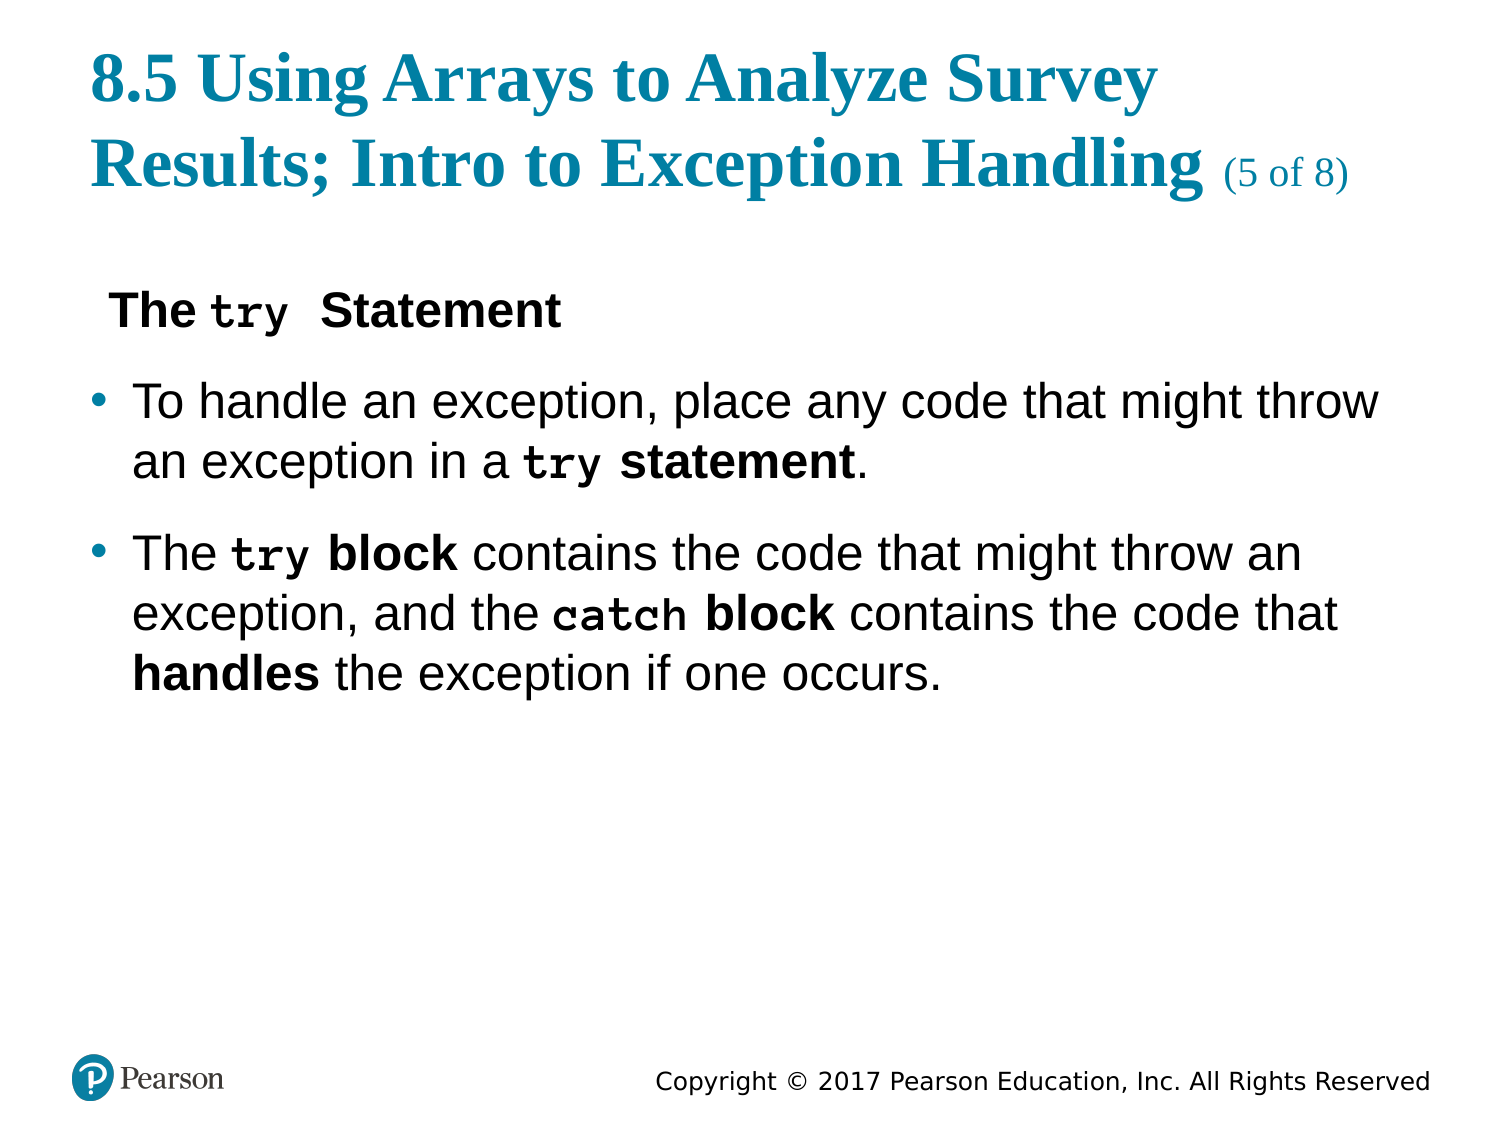

# 8.5 Using Arrays to Analyze Survey Results; Intro to Exception Handling (5 of 8)
The try Statement
To handle an exception, place any code that might throw an exception in a try statement.
The try block contains the code that might throw an exception, and the catch block contains the code that handles the exception if one occurs.